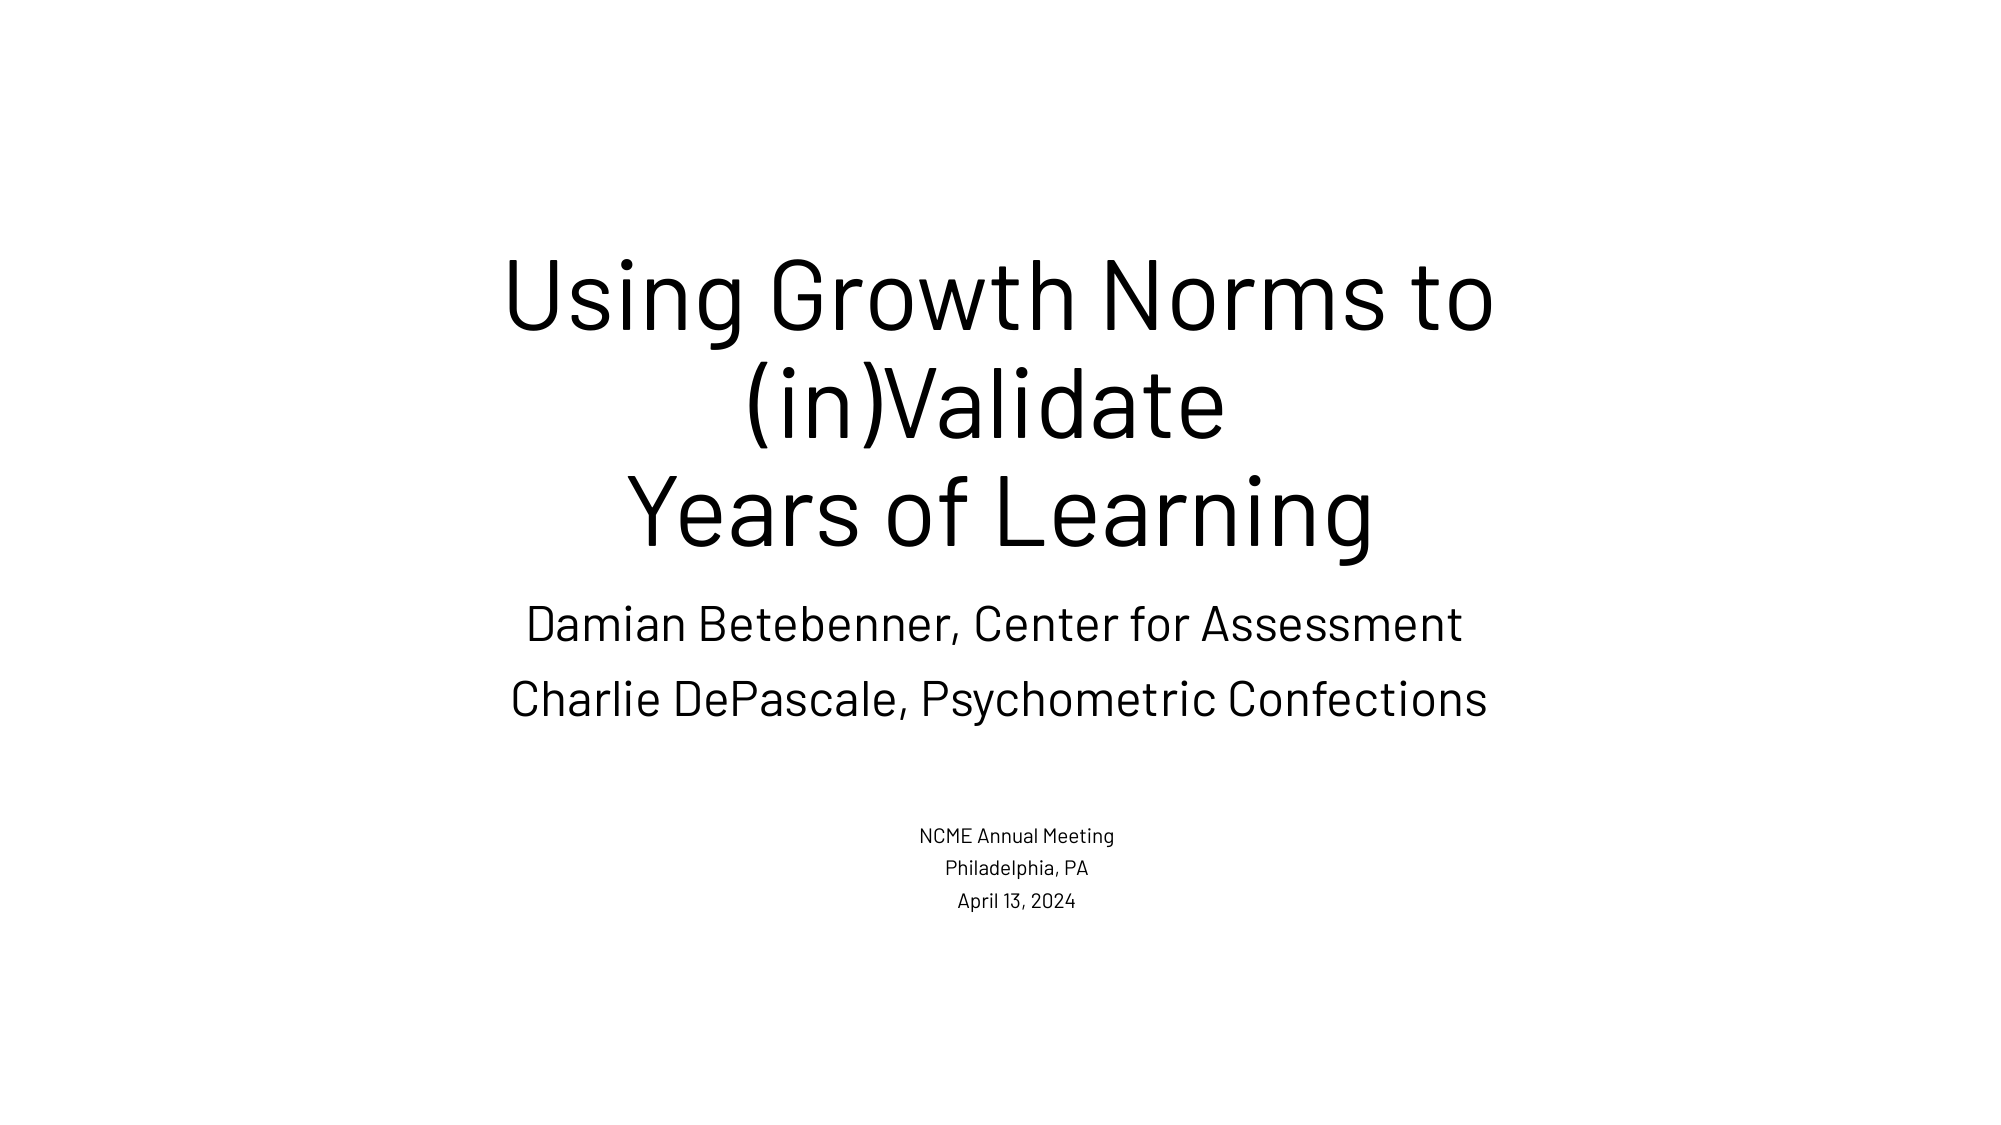

# Using Growth Norms to (in)Validate Years of Learning
Damian Betebenner, Center for Assessment
Charlie DePascale, Psychometric Confections
NCME Annual Meeting
Philadelphia, PA
April 13, 2024